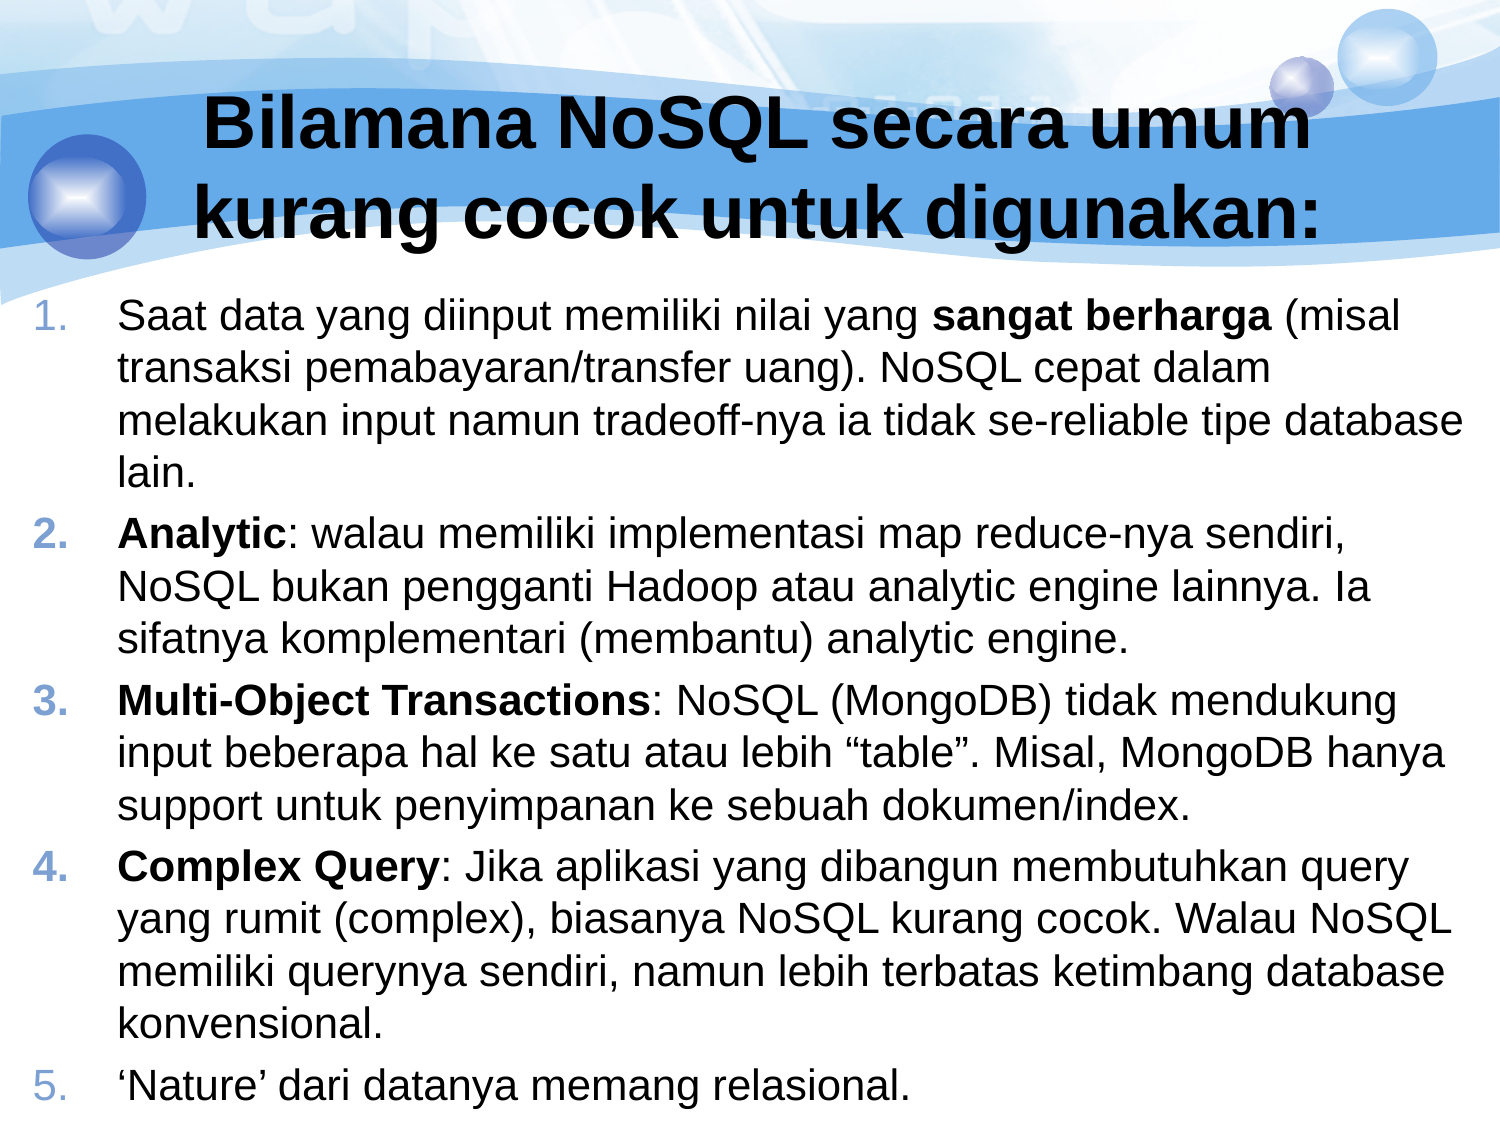

# Bilamana NoSQL secara umum kurang cocok untuk digunakan:
Saat data yang diinput memiliki nilai yang sangat berharga (misal transaksi pemabayaran/transfer uang). NoSQL cepat dalam melakukan input namun tradeoff-nya ia tidak se-reliable tipe database lain.
Analytic: walau memiliki implementasi map reduce-nya sendiri, NoSQL bukan pengganti Hadoop atau analytic engine lainnya. Ia sifatnya komplementari (membantu) analytic engine.
Multi-Object Transactions: NoSQL (MongoDB) tidak mendukung input beberapa hal ke satu atau lebih “table”. Misal, MongoDB hanya support untuk penyimpanan ke sebuah dokumen/index.
Complex Query: Jika aplikasi yang dibangun membutuhkan query yang rumit (complex), biasanya NoSQL kurang cocok. Walau NoSQL memiliki querynya sendiri, namun lebih terbatas ketimbang database konvensional.
‘Nature’ dari datanya memang relasional.